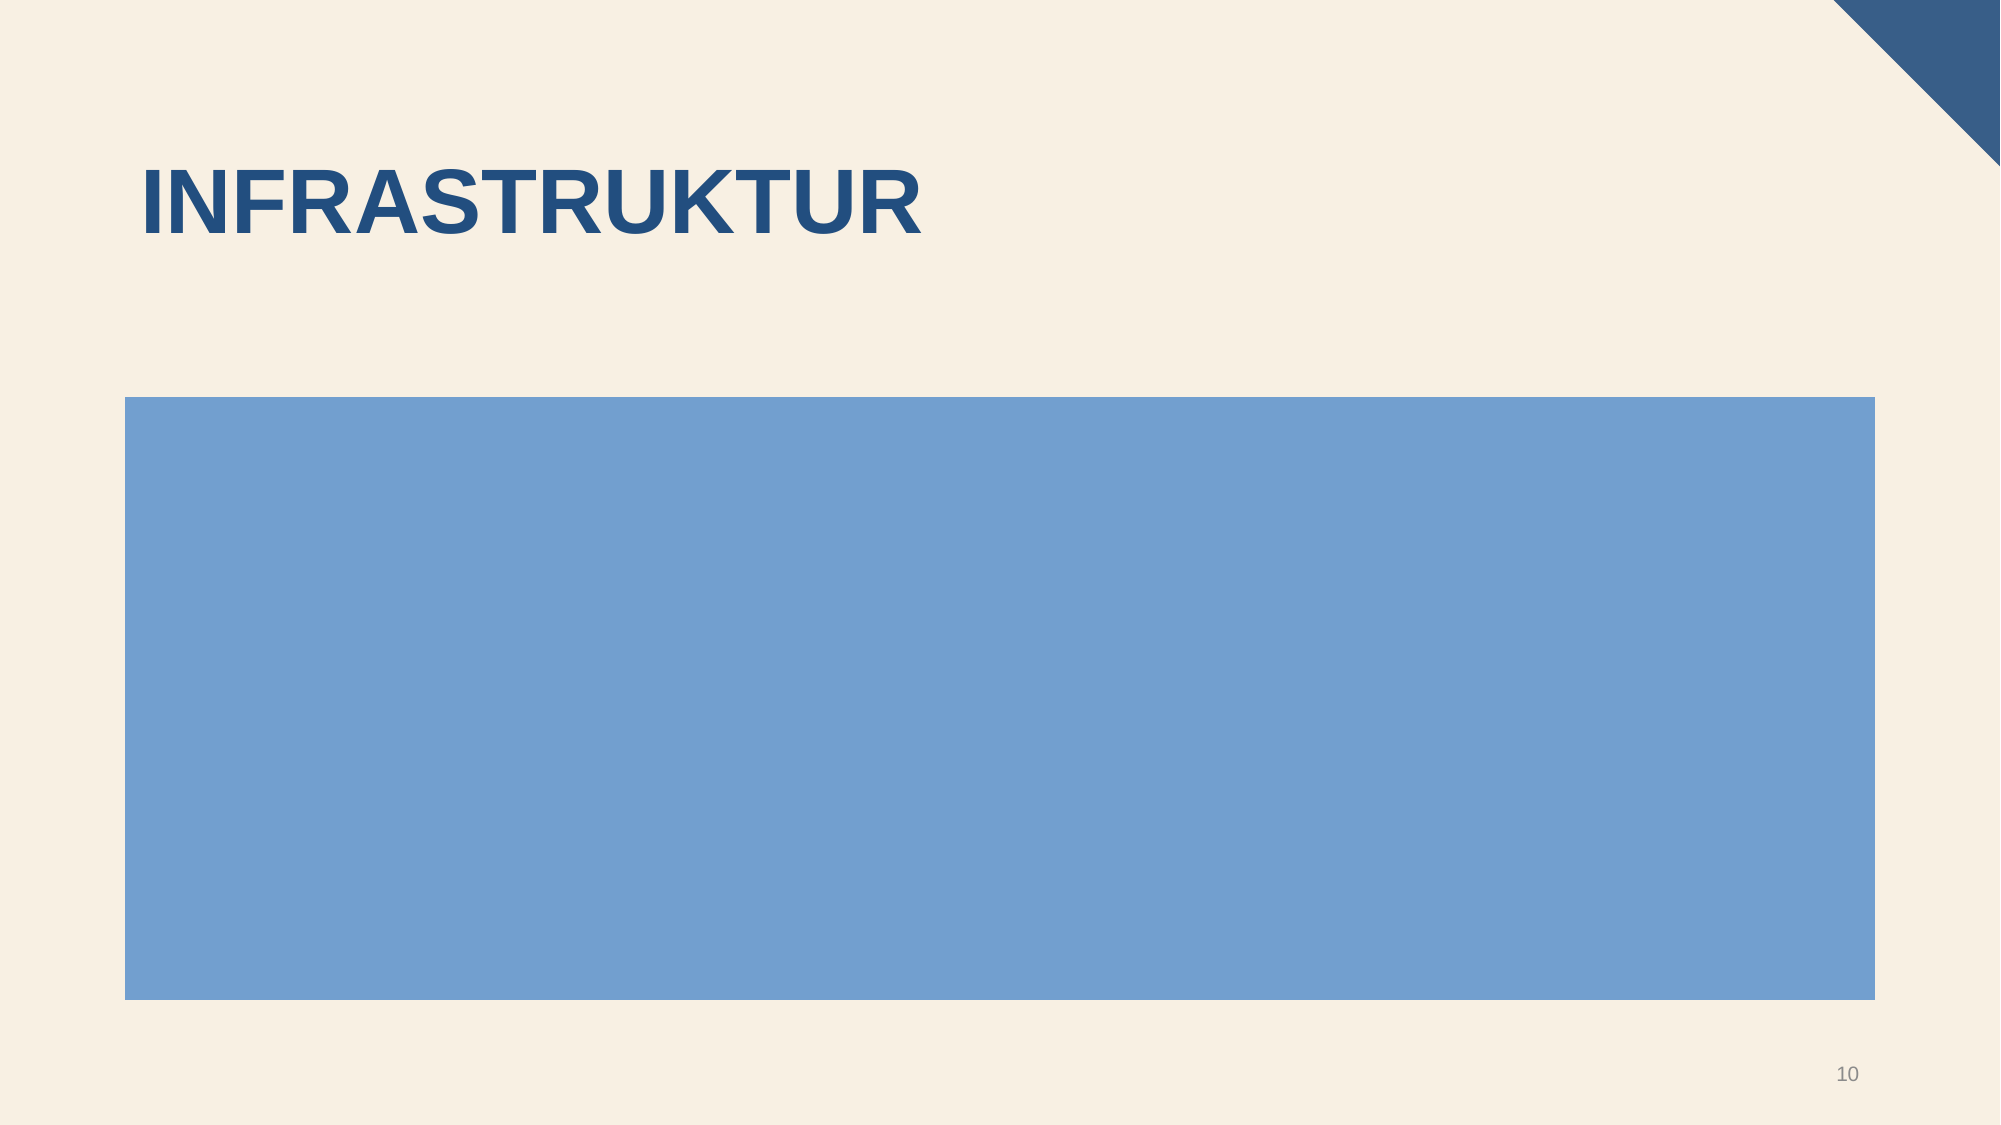

# Infrastruktur
Postgres DB to store Vectordatabase
pgAdmin extension
MS SQL Light Database to Host Adventourvorks Data
SSMS to query MS SQL DB
pgAdmin to querry PostGres DB
LLM API Endpoint

10